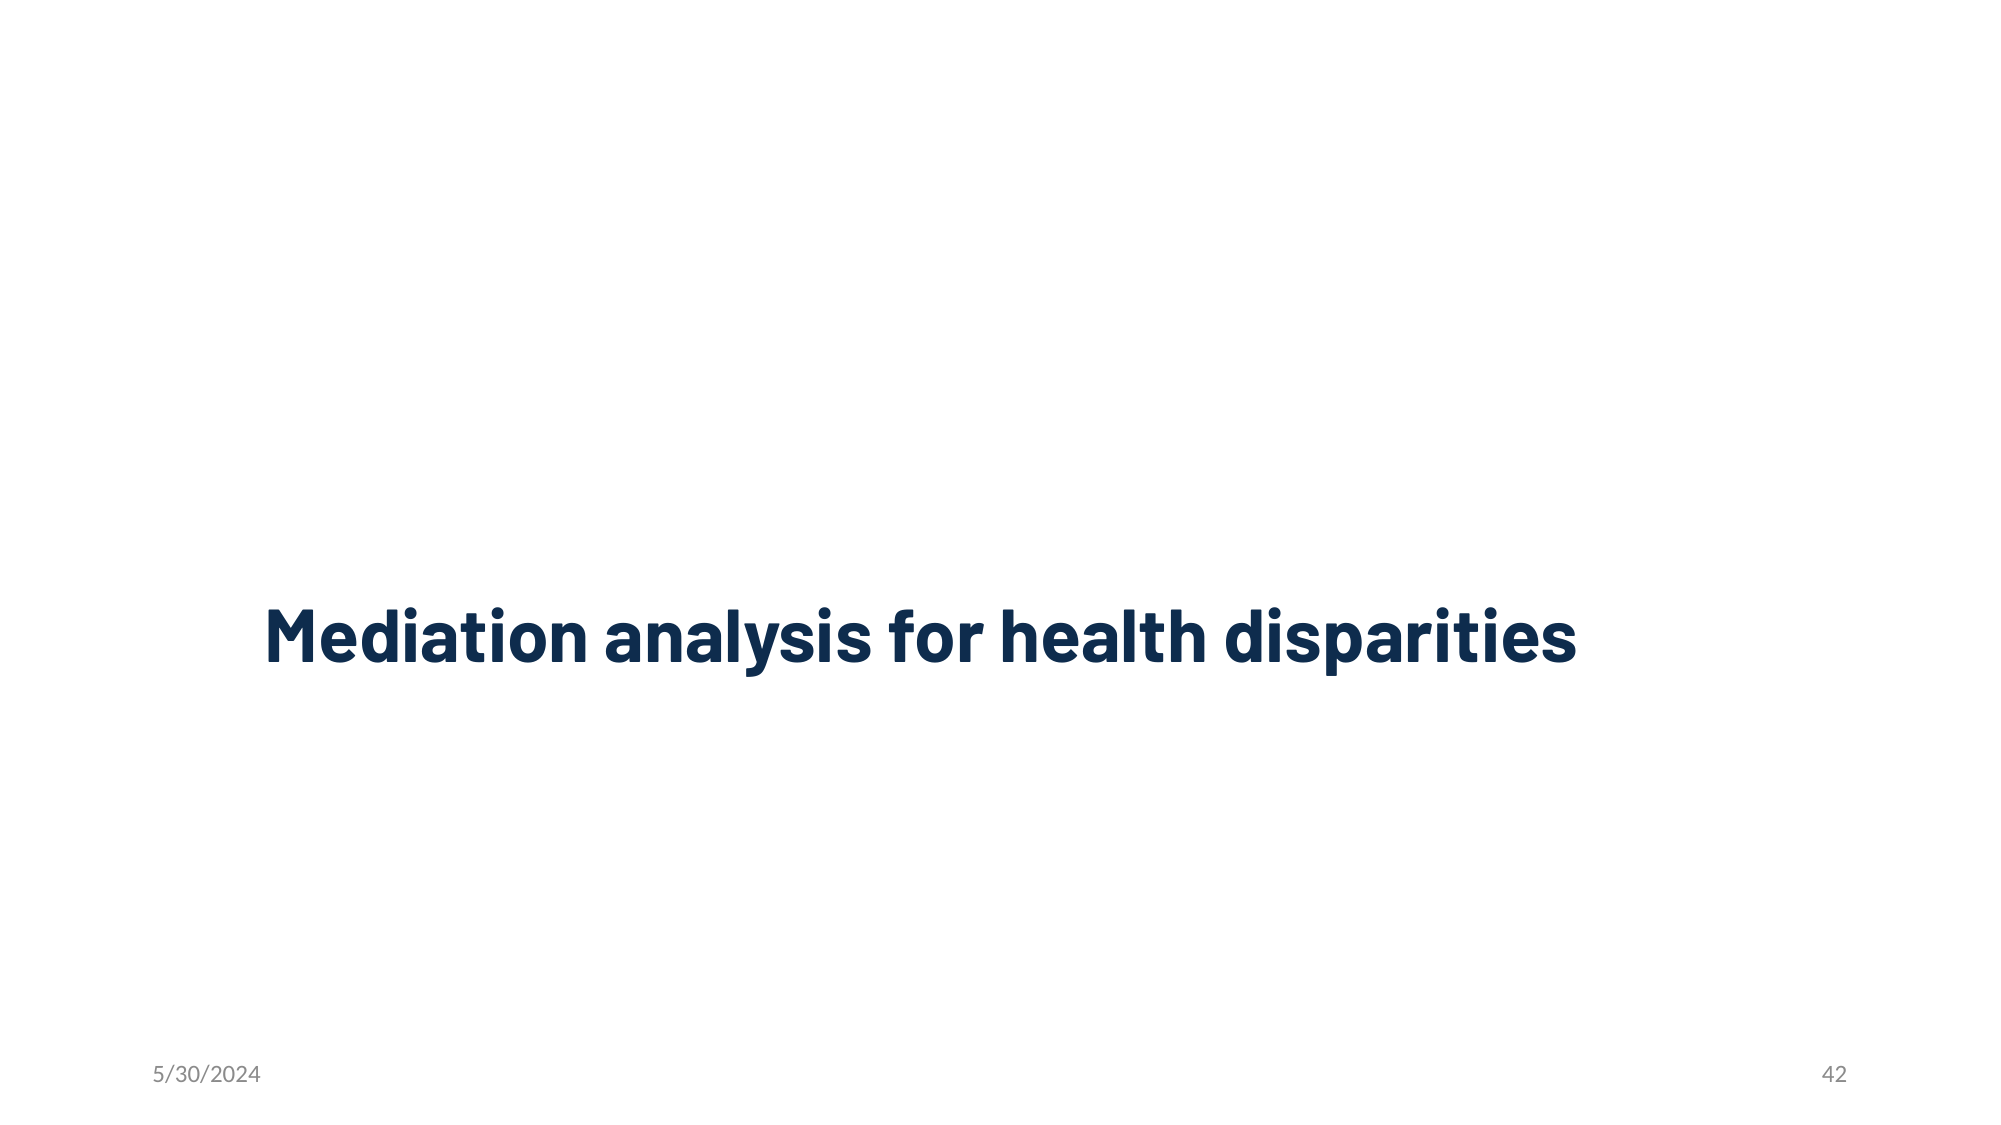

Mediation analysis for health disparities
5/30/2024
42